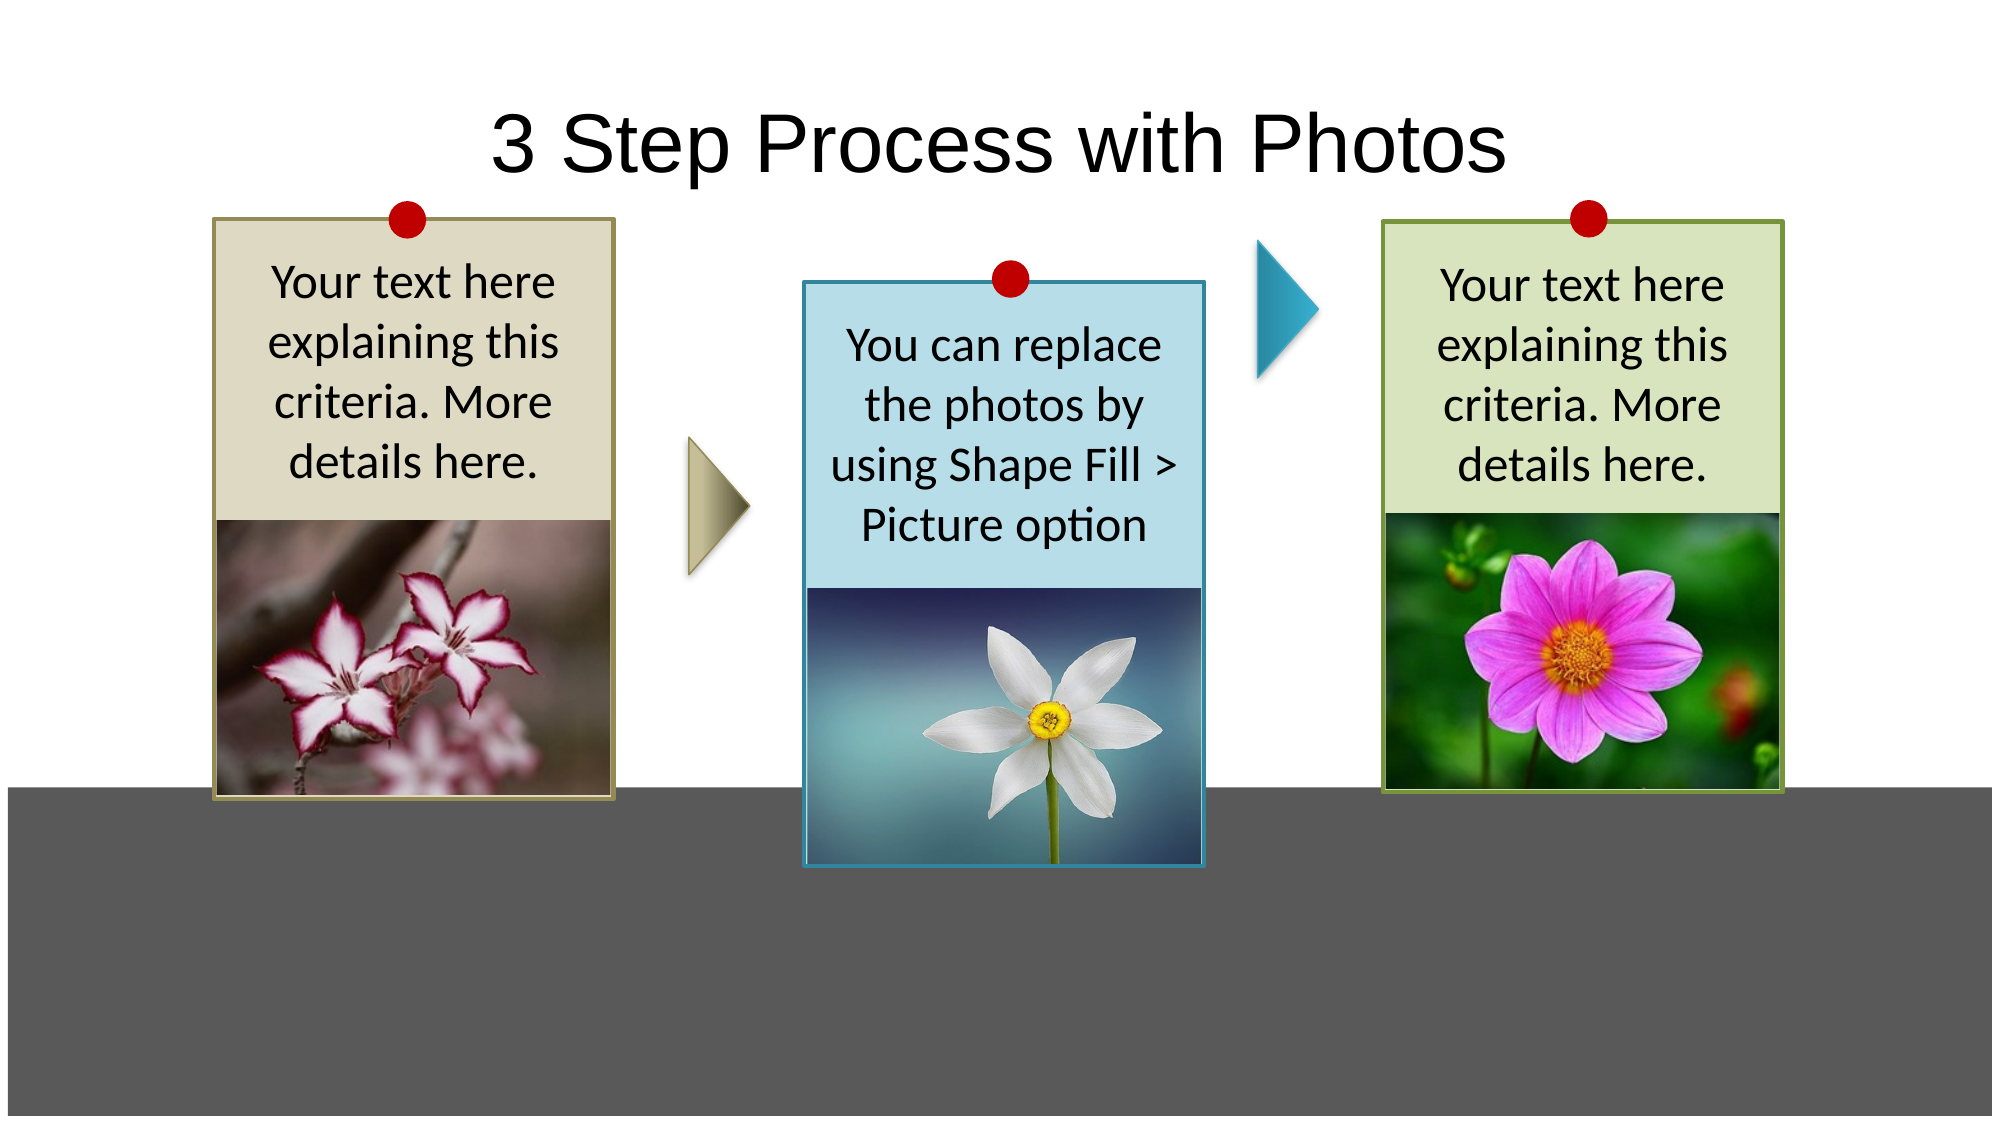

# 3 Step Process with Photos

Your text here explaining this criteria. More details here.

Your text here explaining this criteria. More details here.

You can replace the photos by using Shape Fill > Picture option